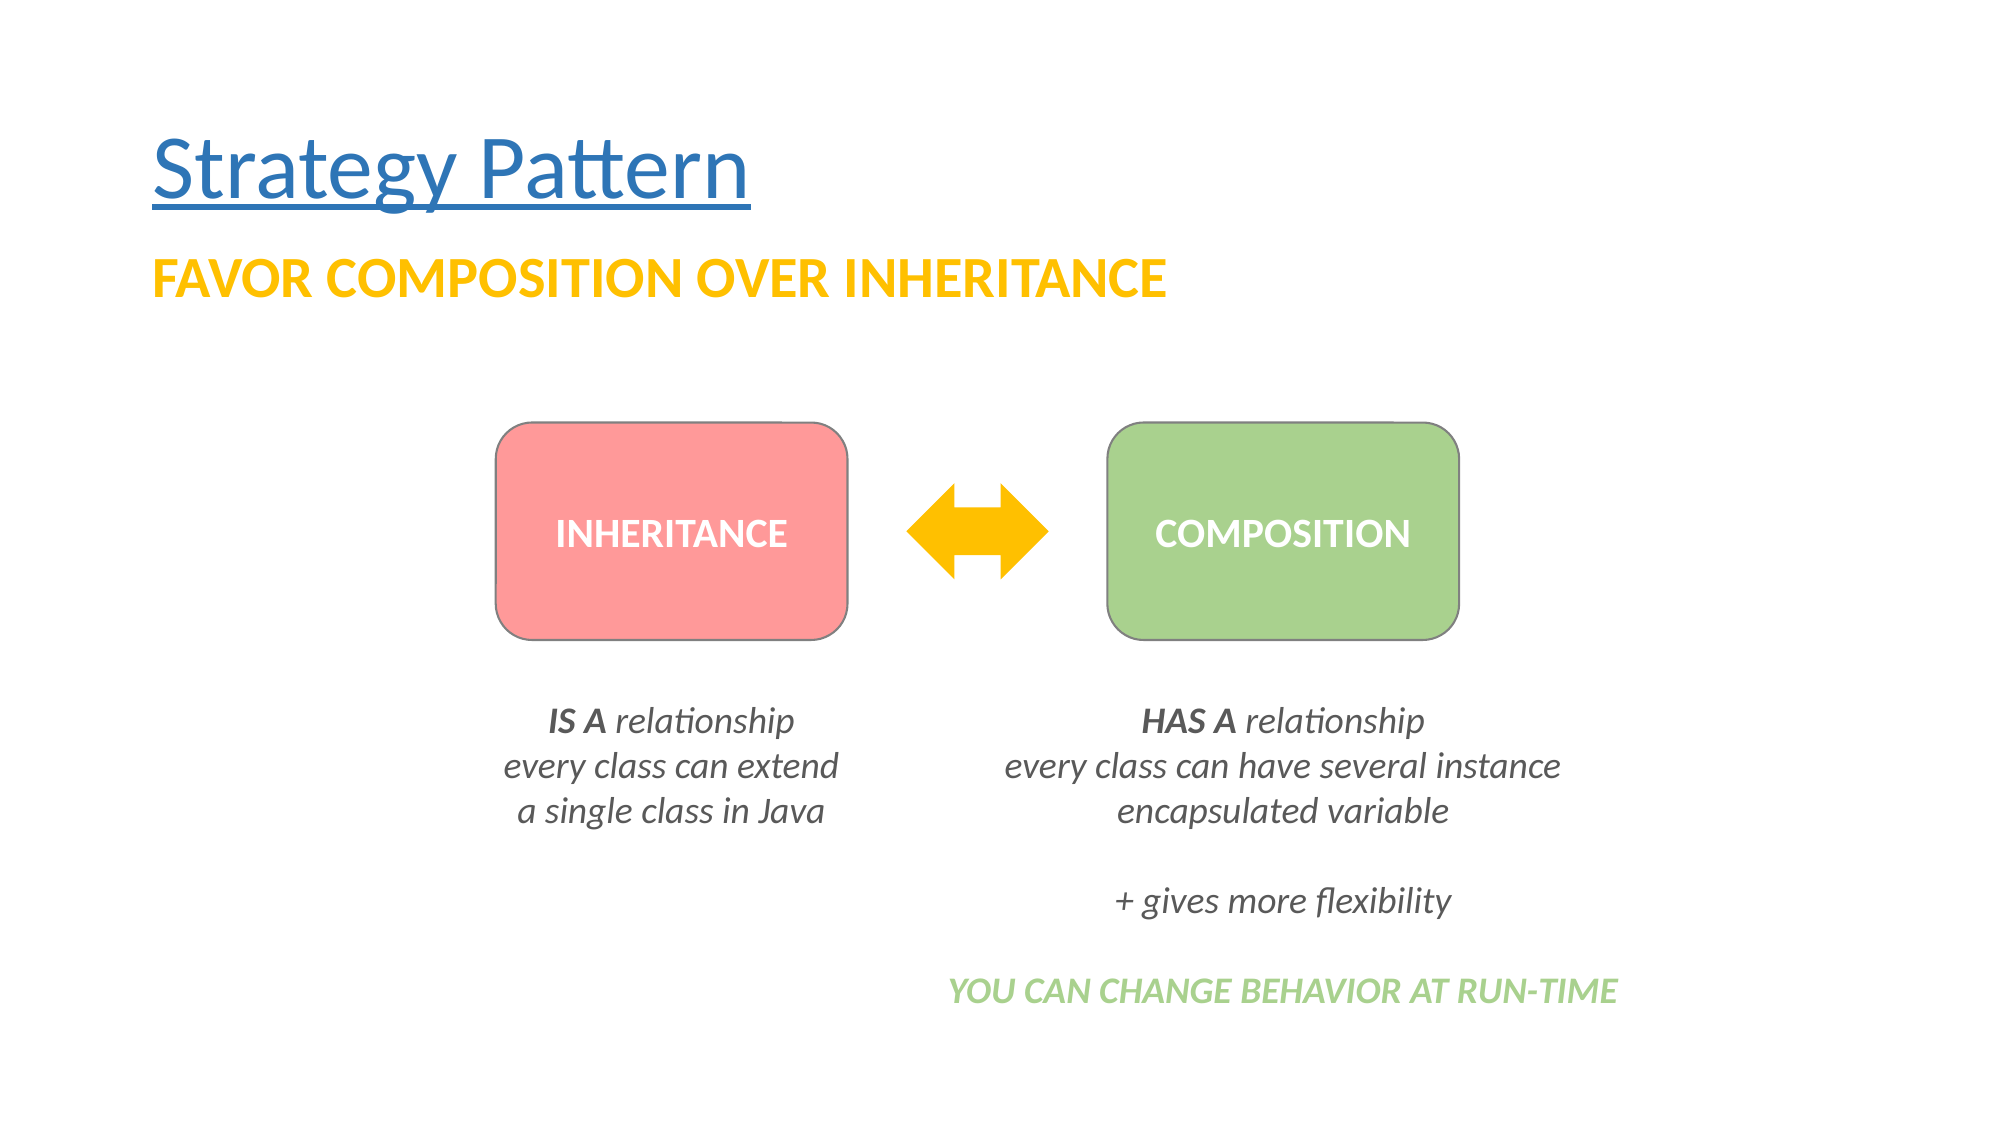

# Strategy Pattern
FAVOR COMPOSITION OVER INHERITANCE

INHERITANCE
COMPOSITION

IS A relationship
every class can extend
a single class in Java
HAS A relationship
every class can have several instance
encapsulated variable

+ gives more flexibility

YOU CAN CHANGE BEHAVIOR AT RUN-TIME